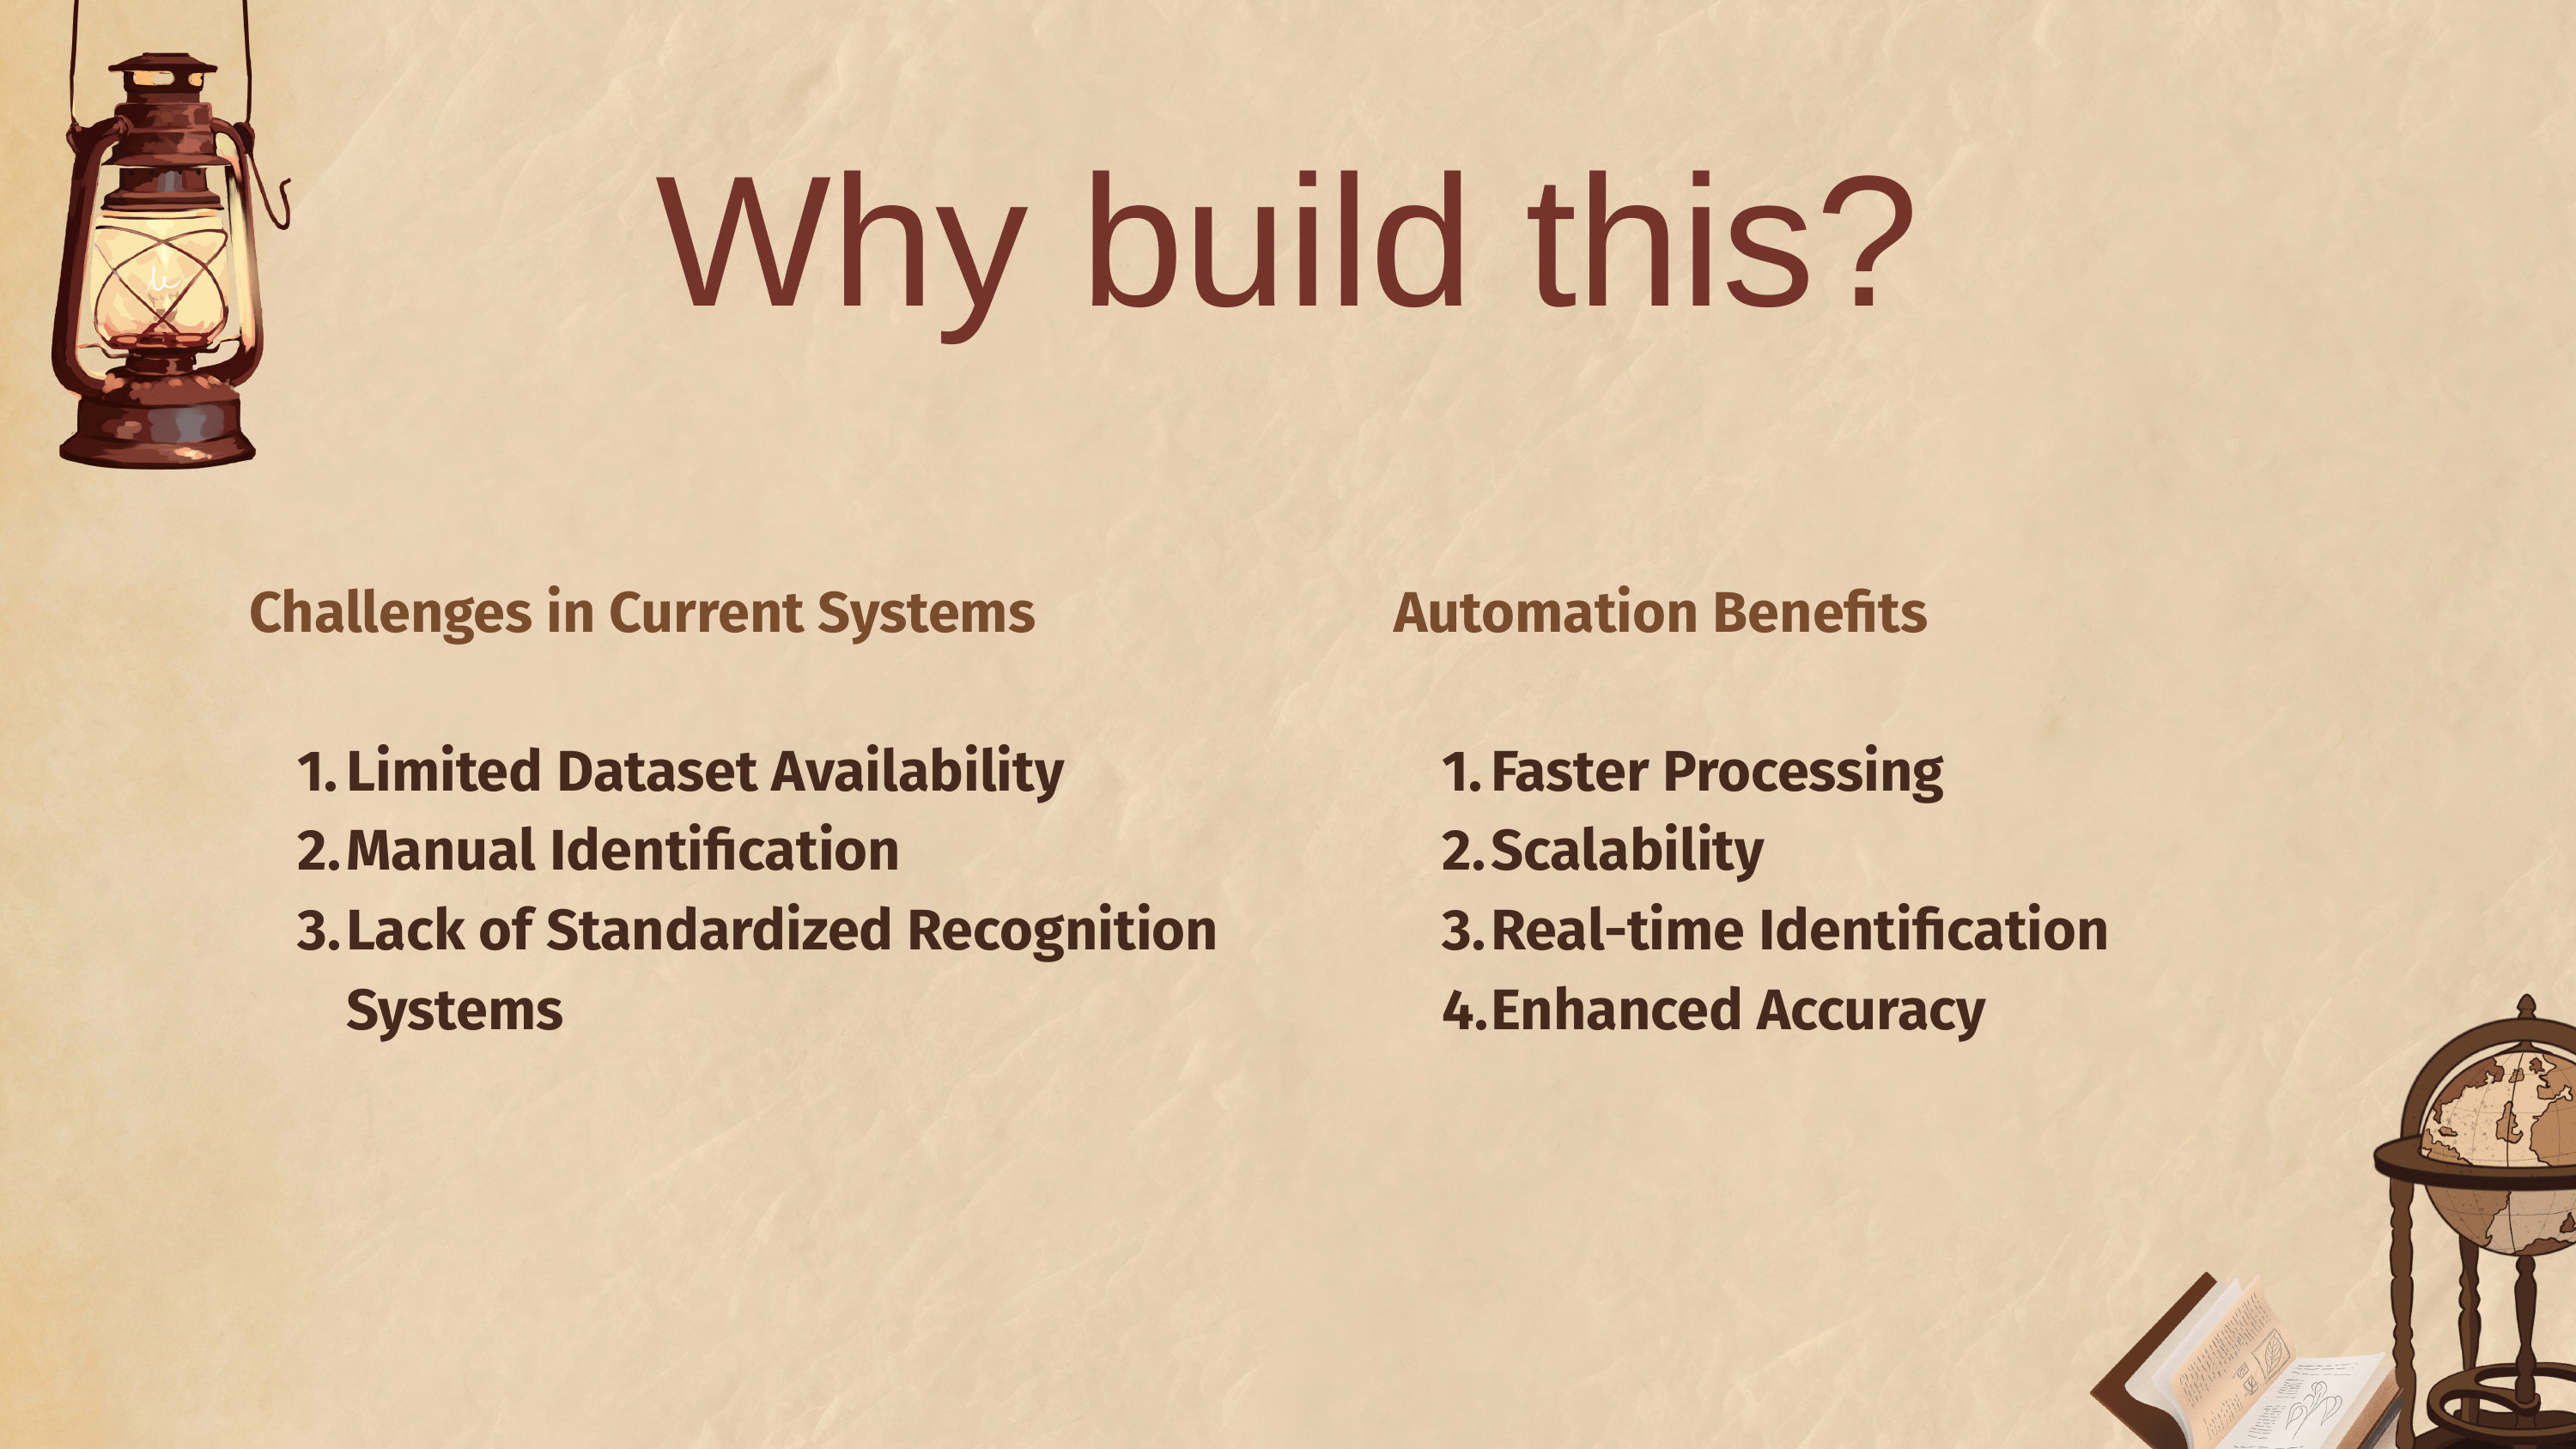

Why build this?
Challenges in Current Systems

Limited Dataset Availability
Manual Identification
Lack of Standardized Recognition Systems

Automation Benefits

Faster Processing
Scalability
Real-time Identification
Enhanced Accuracy